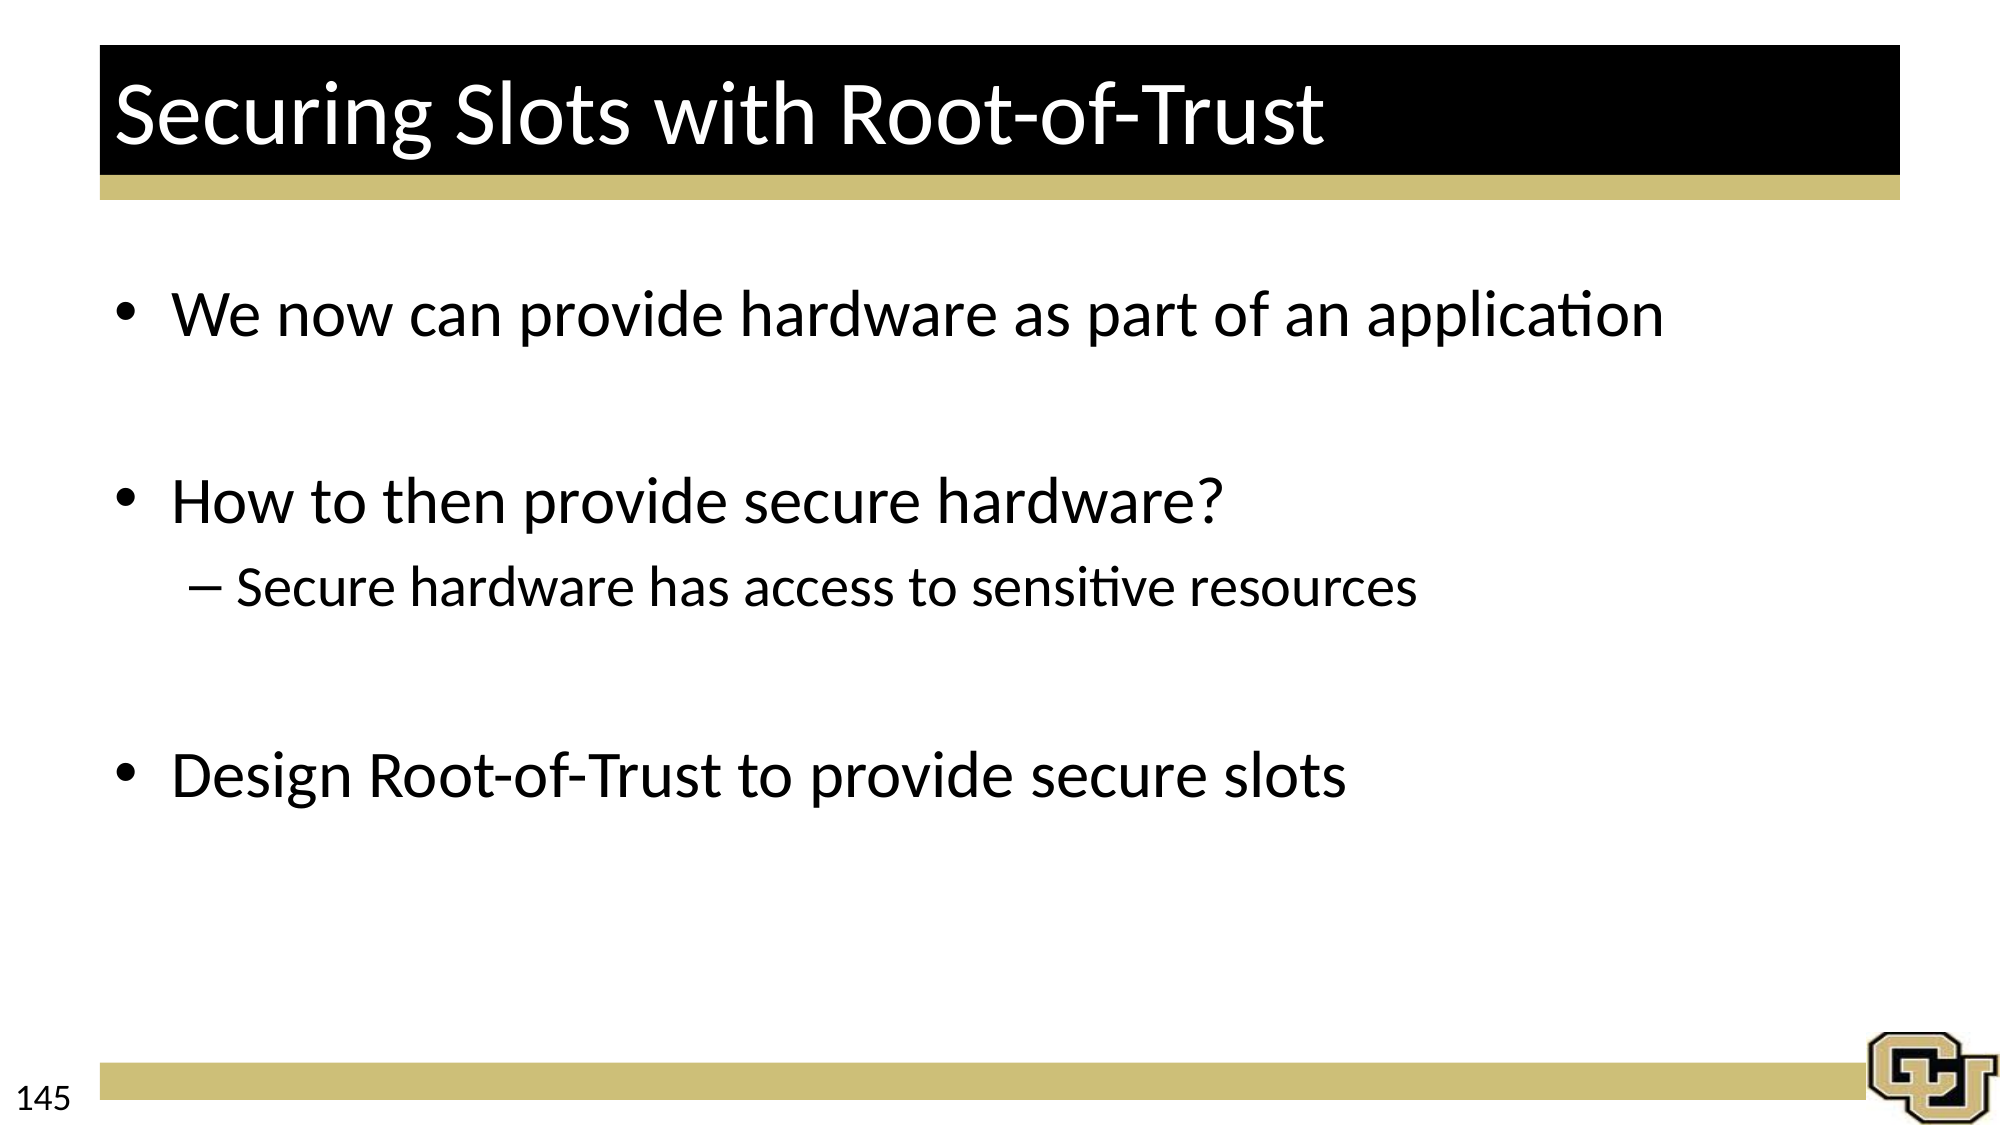

# Securing Slots with Root-of-Trust
We now can provide hardware as part of an application

How to then provide secure hardware?
Secure hardware has access to sensitive resources

Design Root-of-Trust to provide secure slots
145